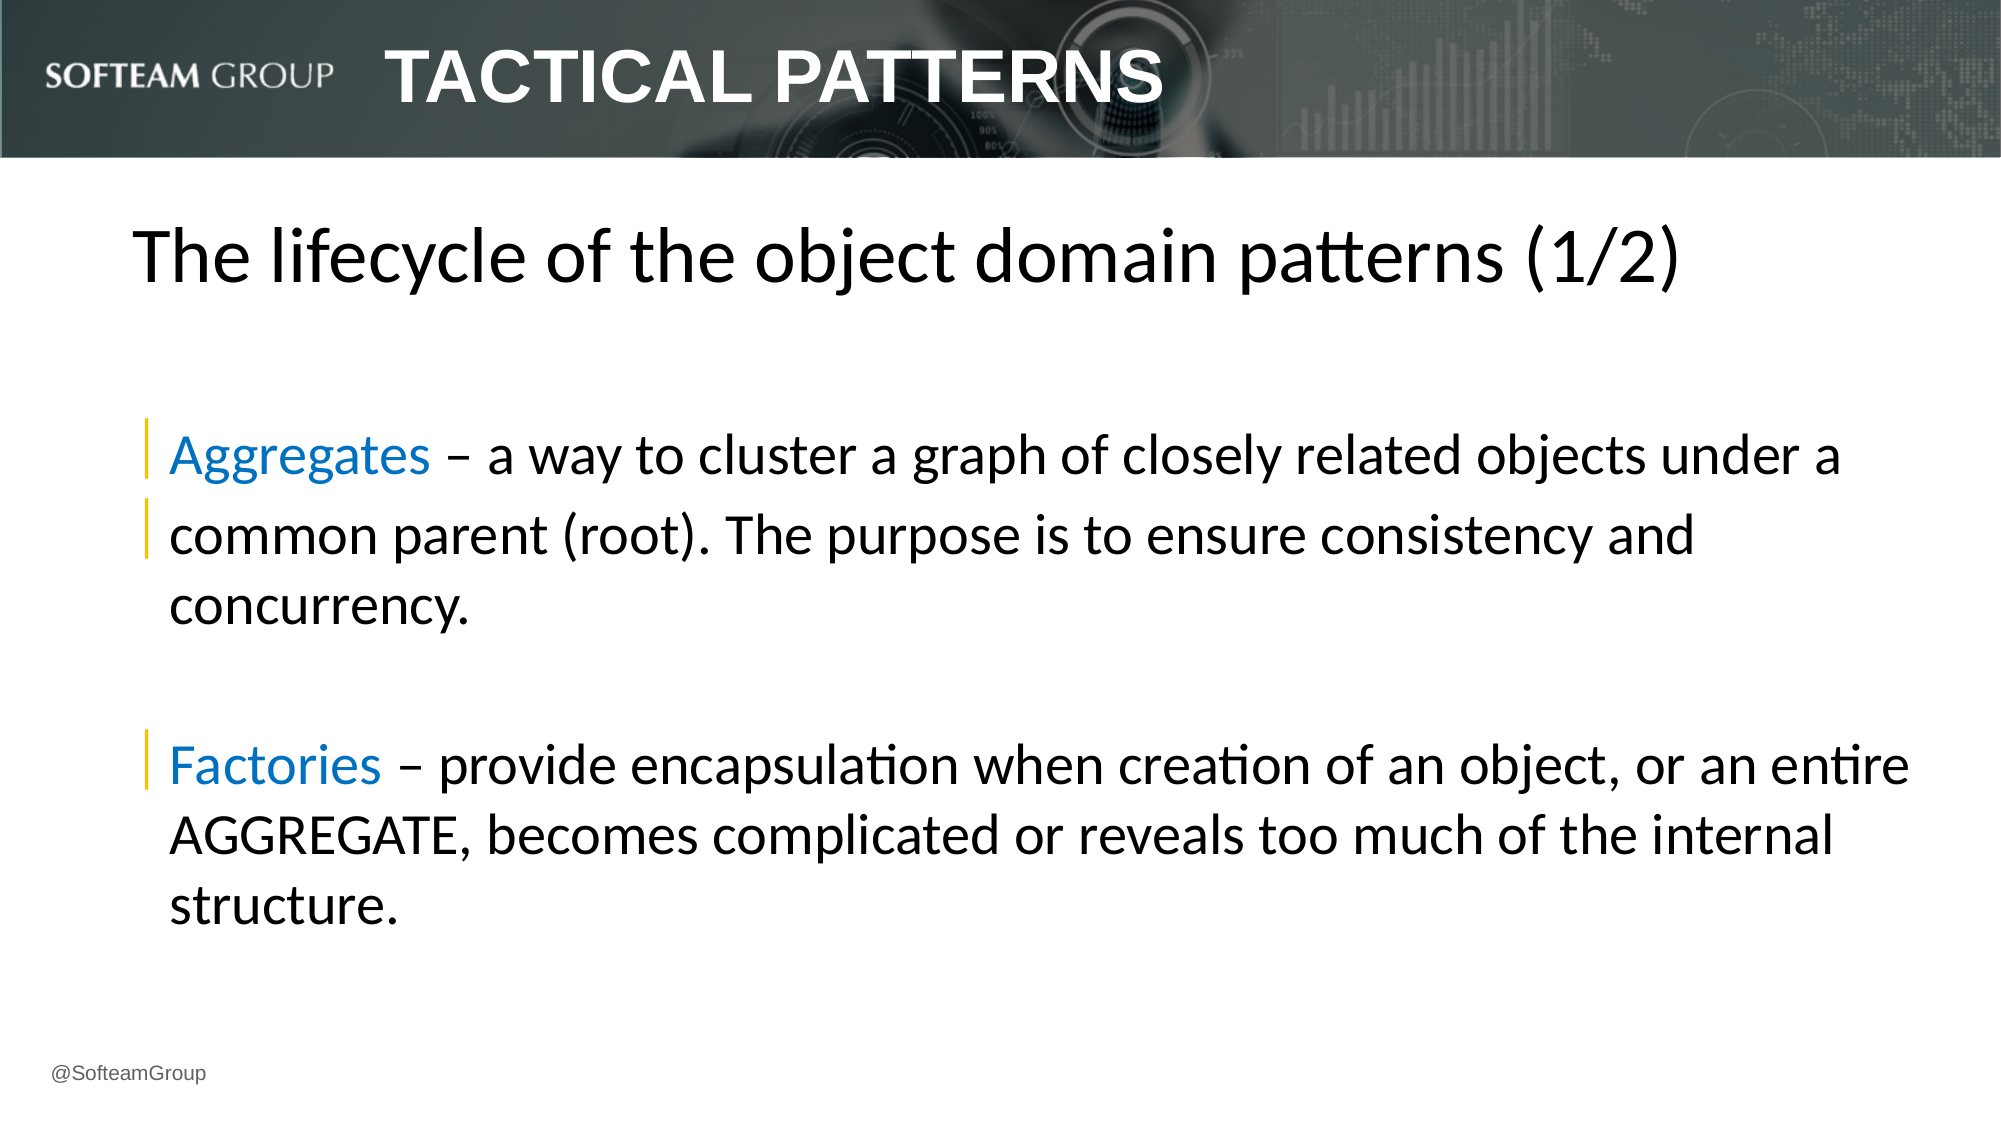

Tactical patterns
The lifecycle of the object domain patterns (1/2)

Aggregates – a way to cluster a graph of closely related objects under a
common parent (root). The purpose is to ensure consistency and concurrency.

Factories – provide encapsulation when creation of an object, or an entire AGGREGATE, becomes complicated or reveals too much of the internal structure.